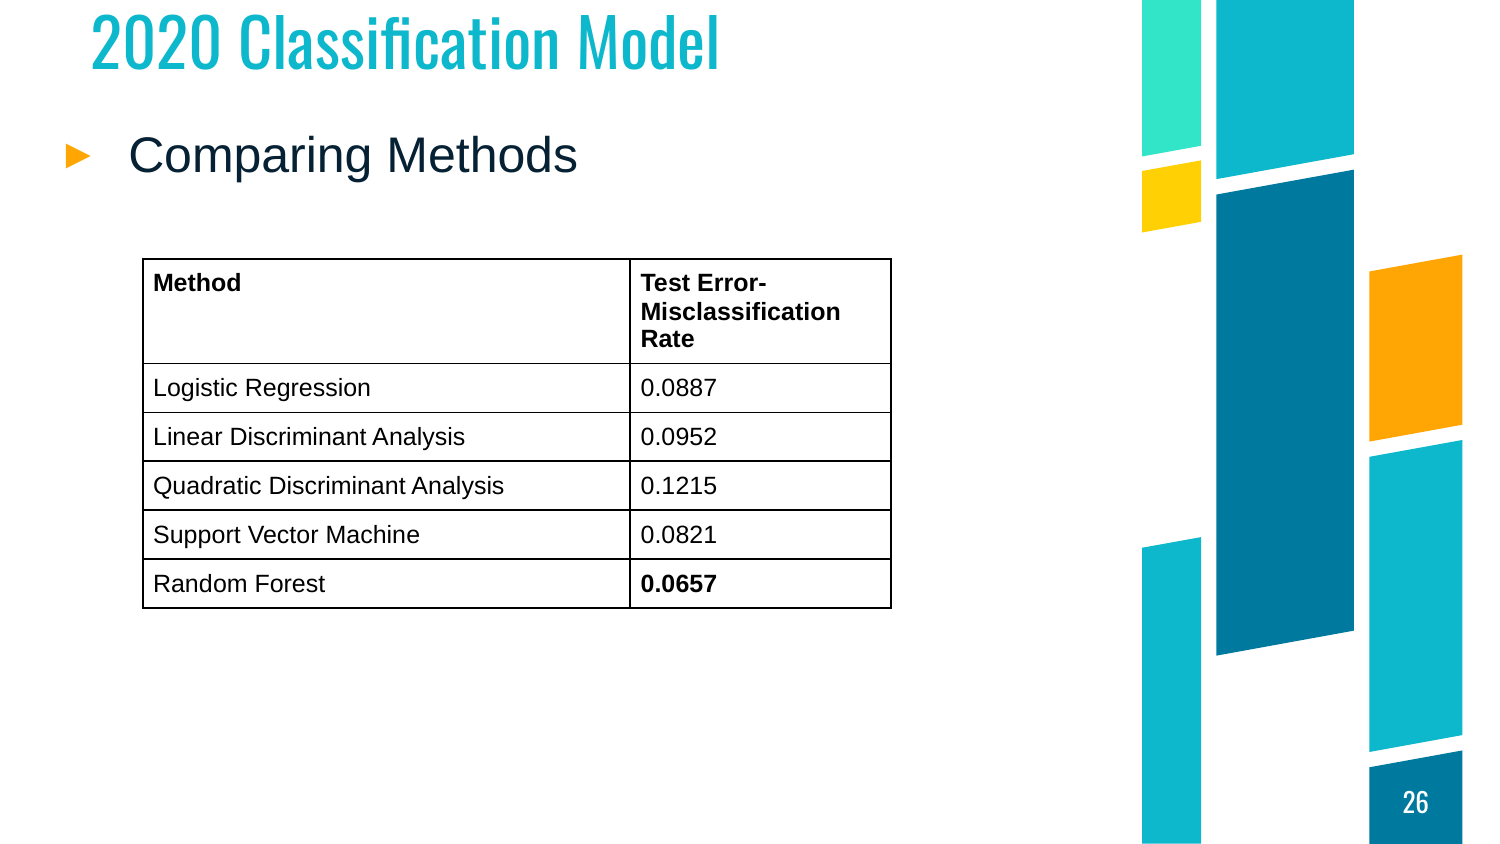

# 2020 Classification Model
Comparing Methods

| Method | Test Error- Misclassification Rate |
| --- | --- |
| Logistic Regression | 0.0887 |
| Linear Discriminant Analysis | 0.0952 |
| Quadratic Discriminant Analysis | 0.1215 |
| Support Vector Machine | 0.0821 |
| Random Forest | 0.0657 |
26